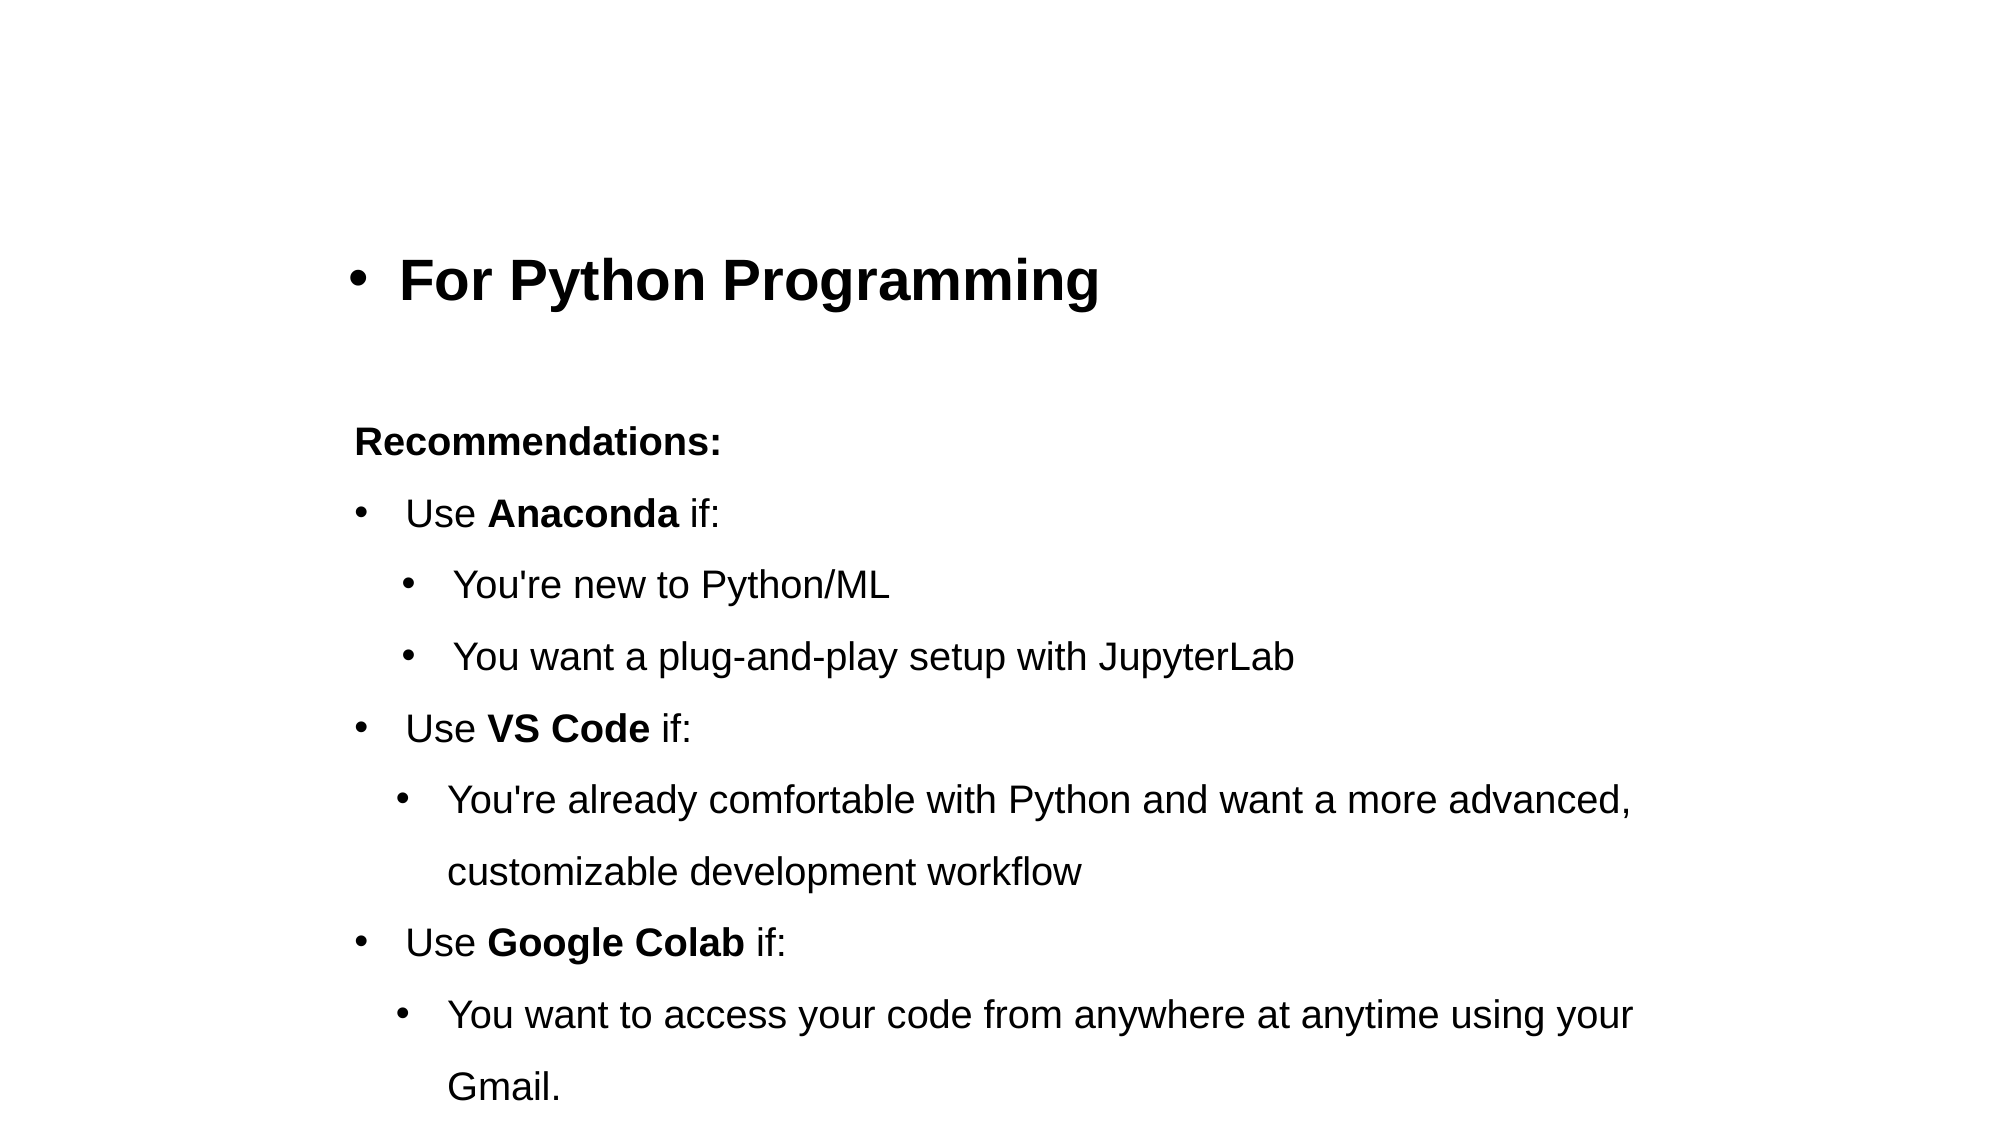

For Python Programming

Recommendations:
Use Anaconda if:
You're new to Python/ML
You want a plug-and-play setup with JupyterLab
Use VS Code if:
You're already comfortable with Python and want a more advanced, customizable development workflow
Use Google Colab if:
You want to access your code from anywhere at anytime using your Gmail.